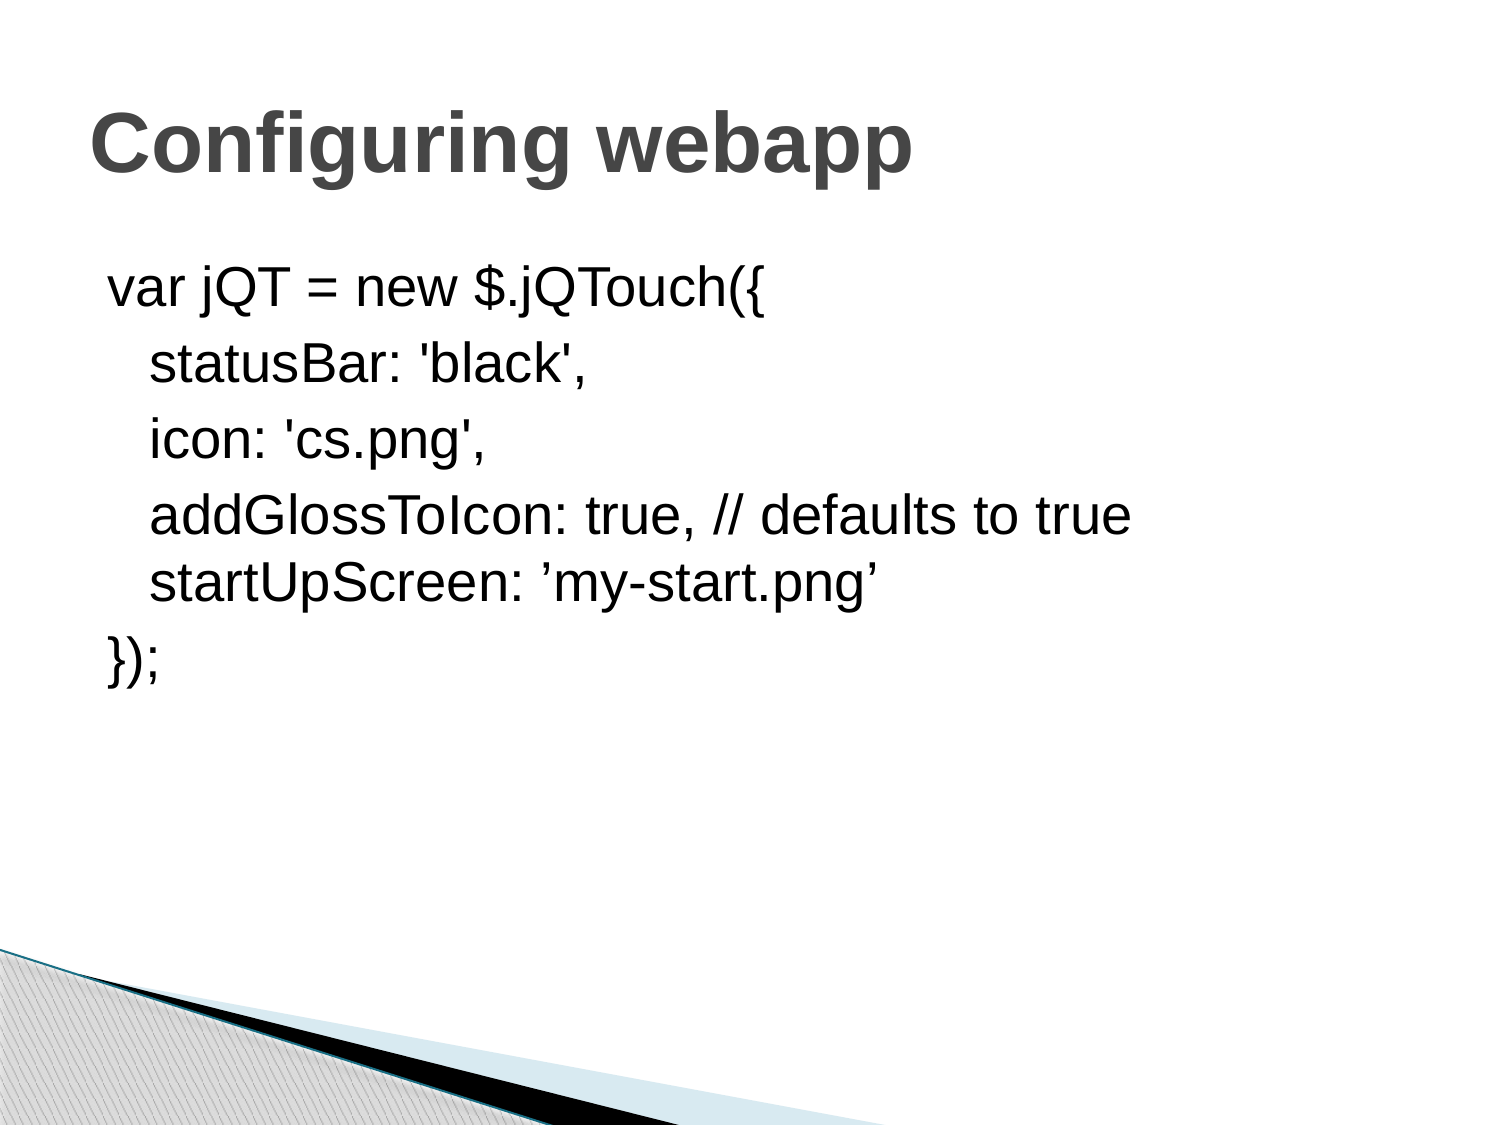

# Configuring webapp
var jQT = new $.jQTouch({
	statusBar: 'black',
	icon: 'cs.png',
	addGlossToIcon: true, // defaults to true startUpScreen: ’my-start.png’
});